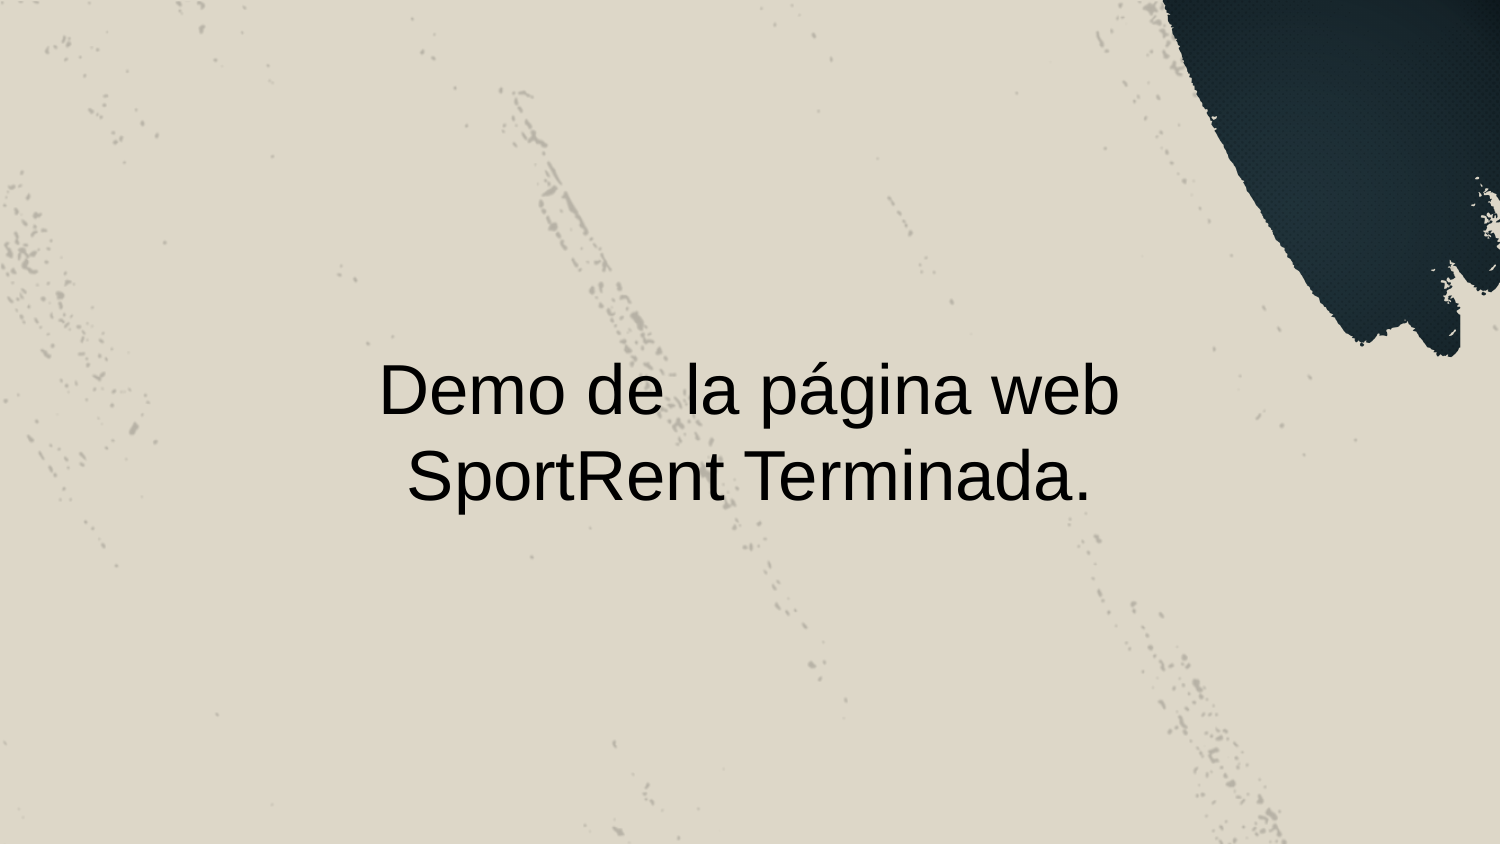

# Demo de la página web SportRent Terminada.